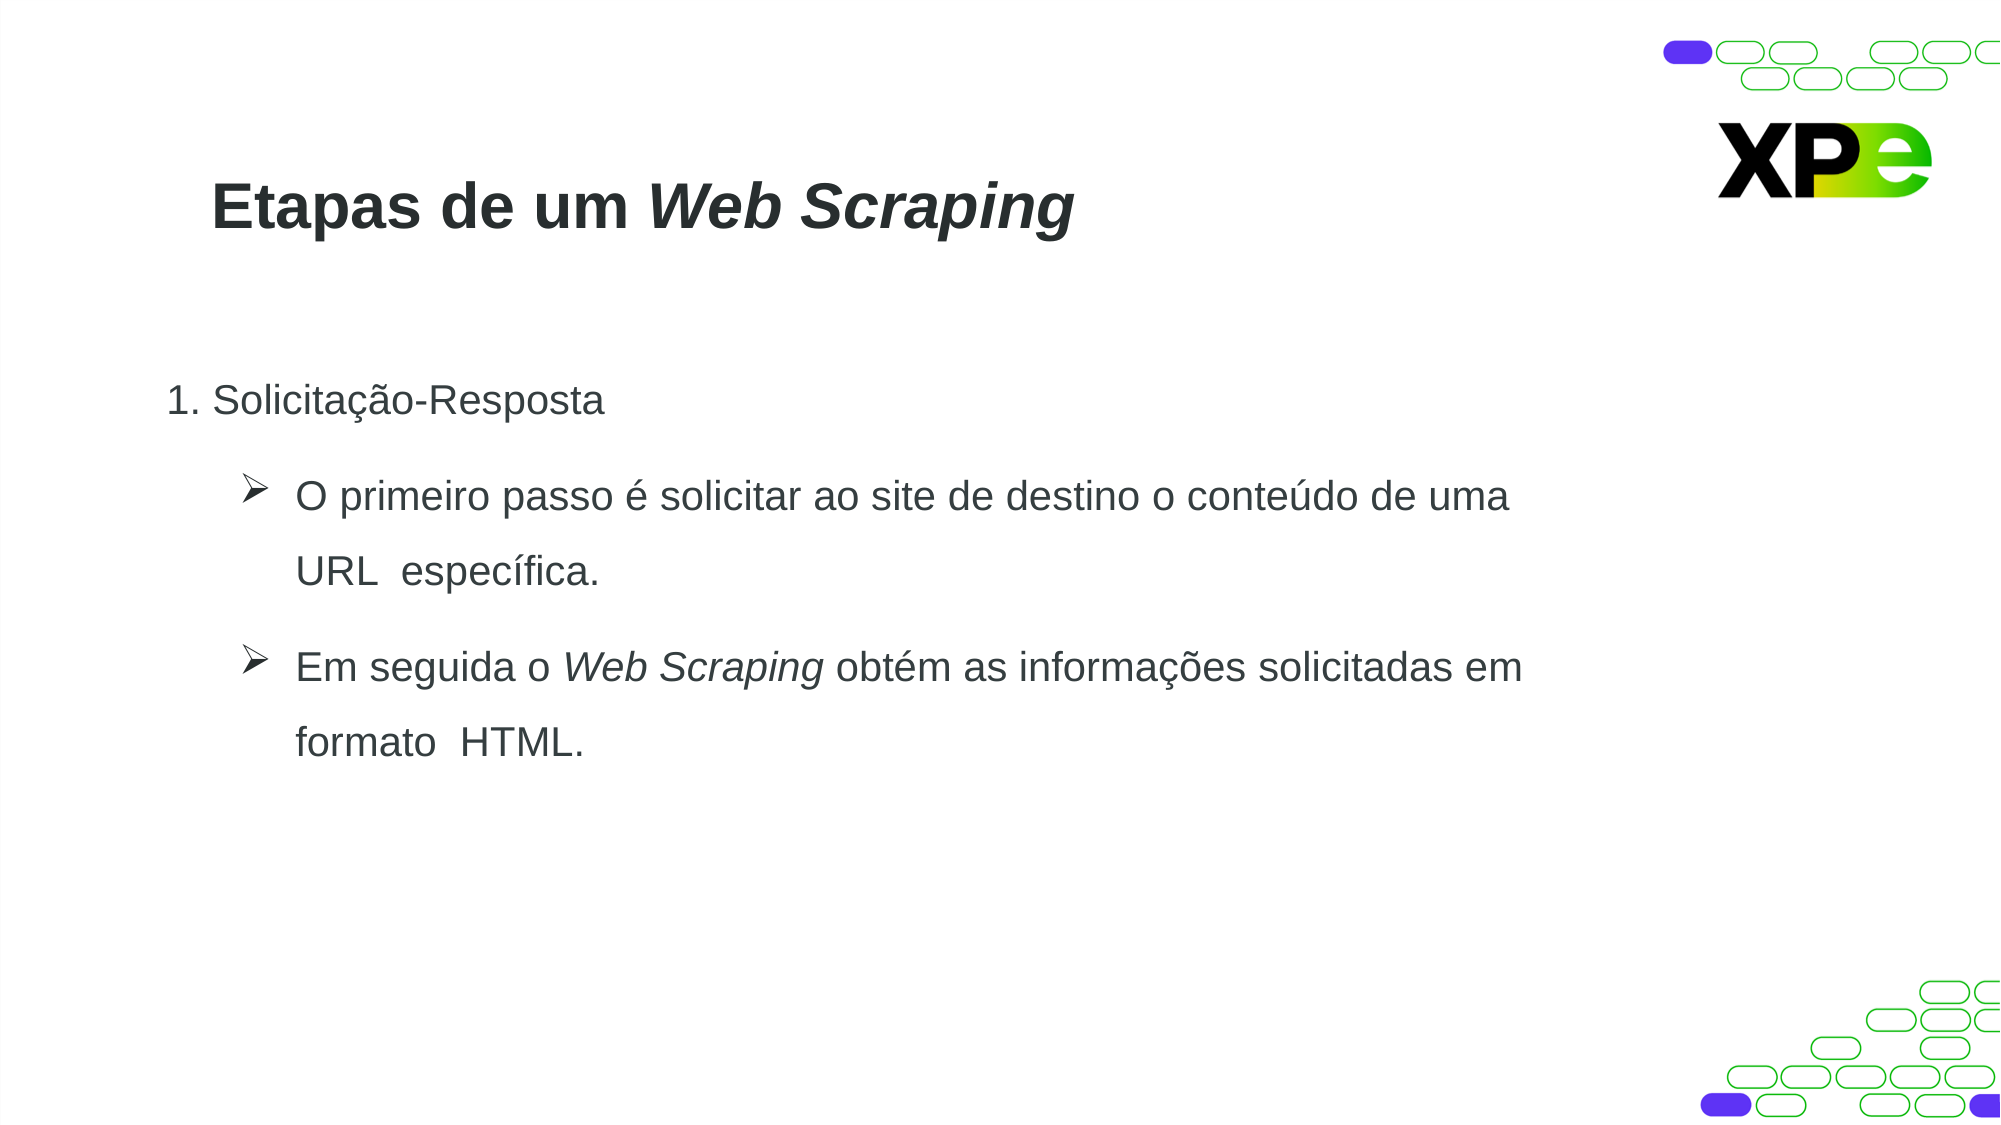

# Etapas de um Web Scraping
Solicitação-Resposta
O primeiro passo é solicitar ao site de destino o conteúdo de uma URL  específica.
Em seguida o Web Scraping obtém as informações solicitadas em formato  HTML.